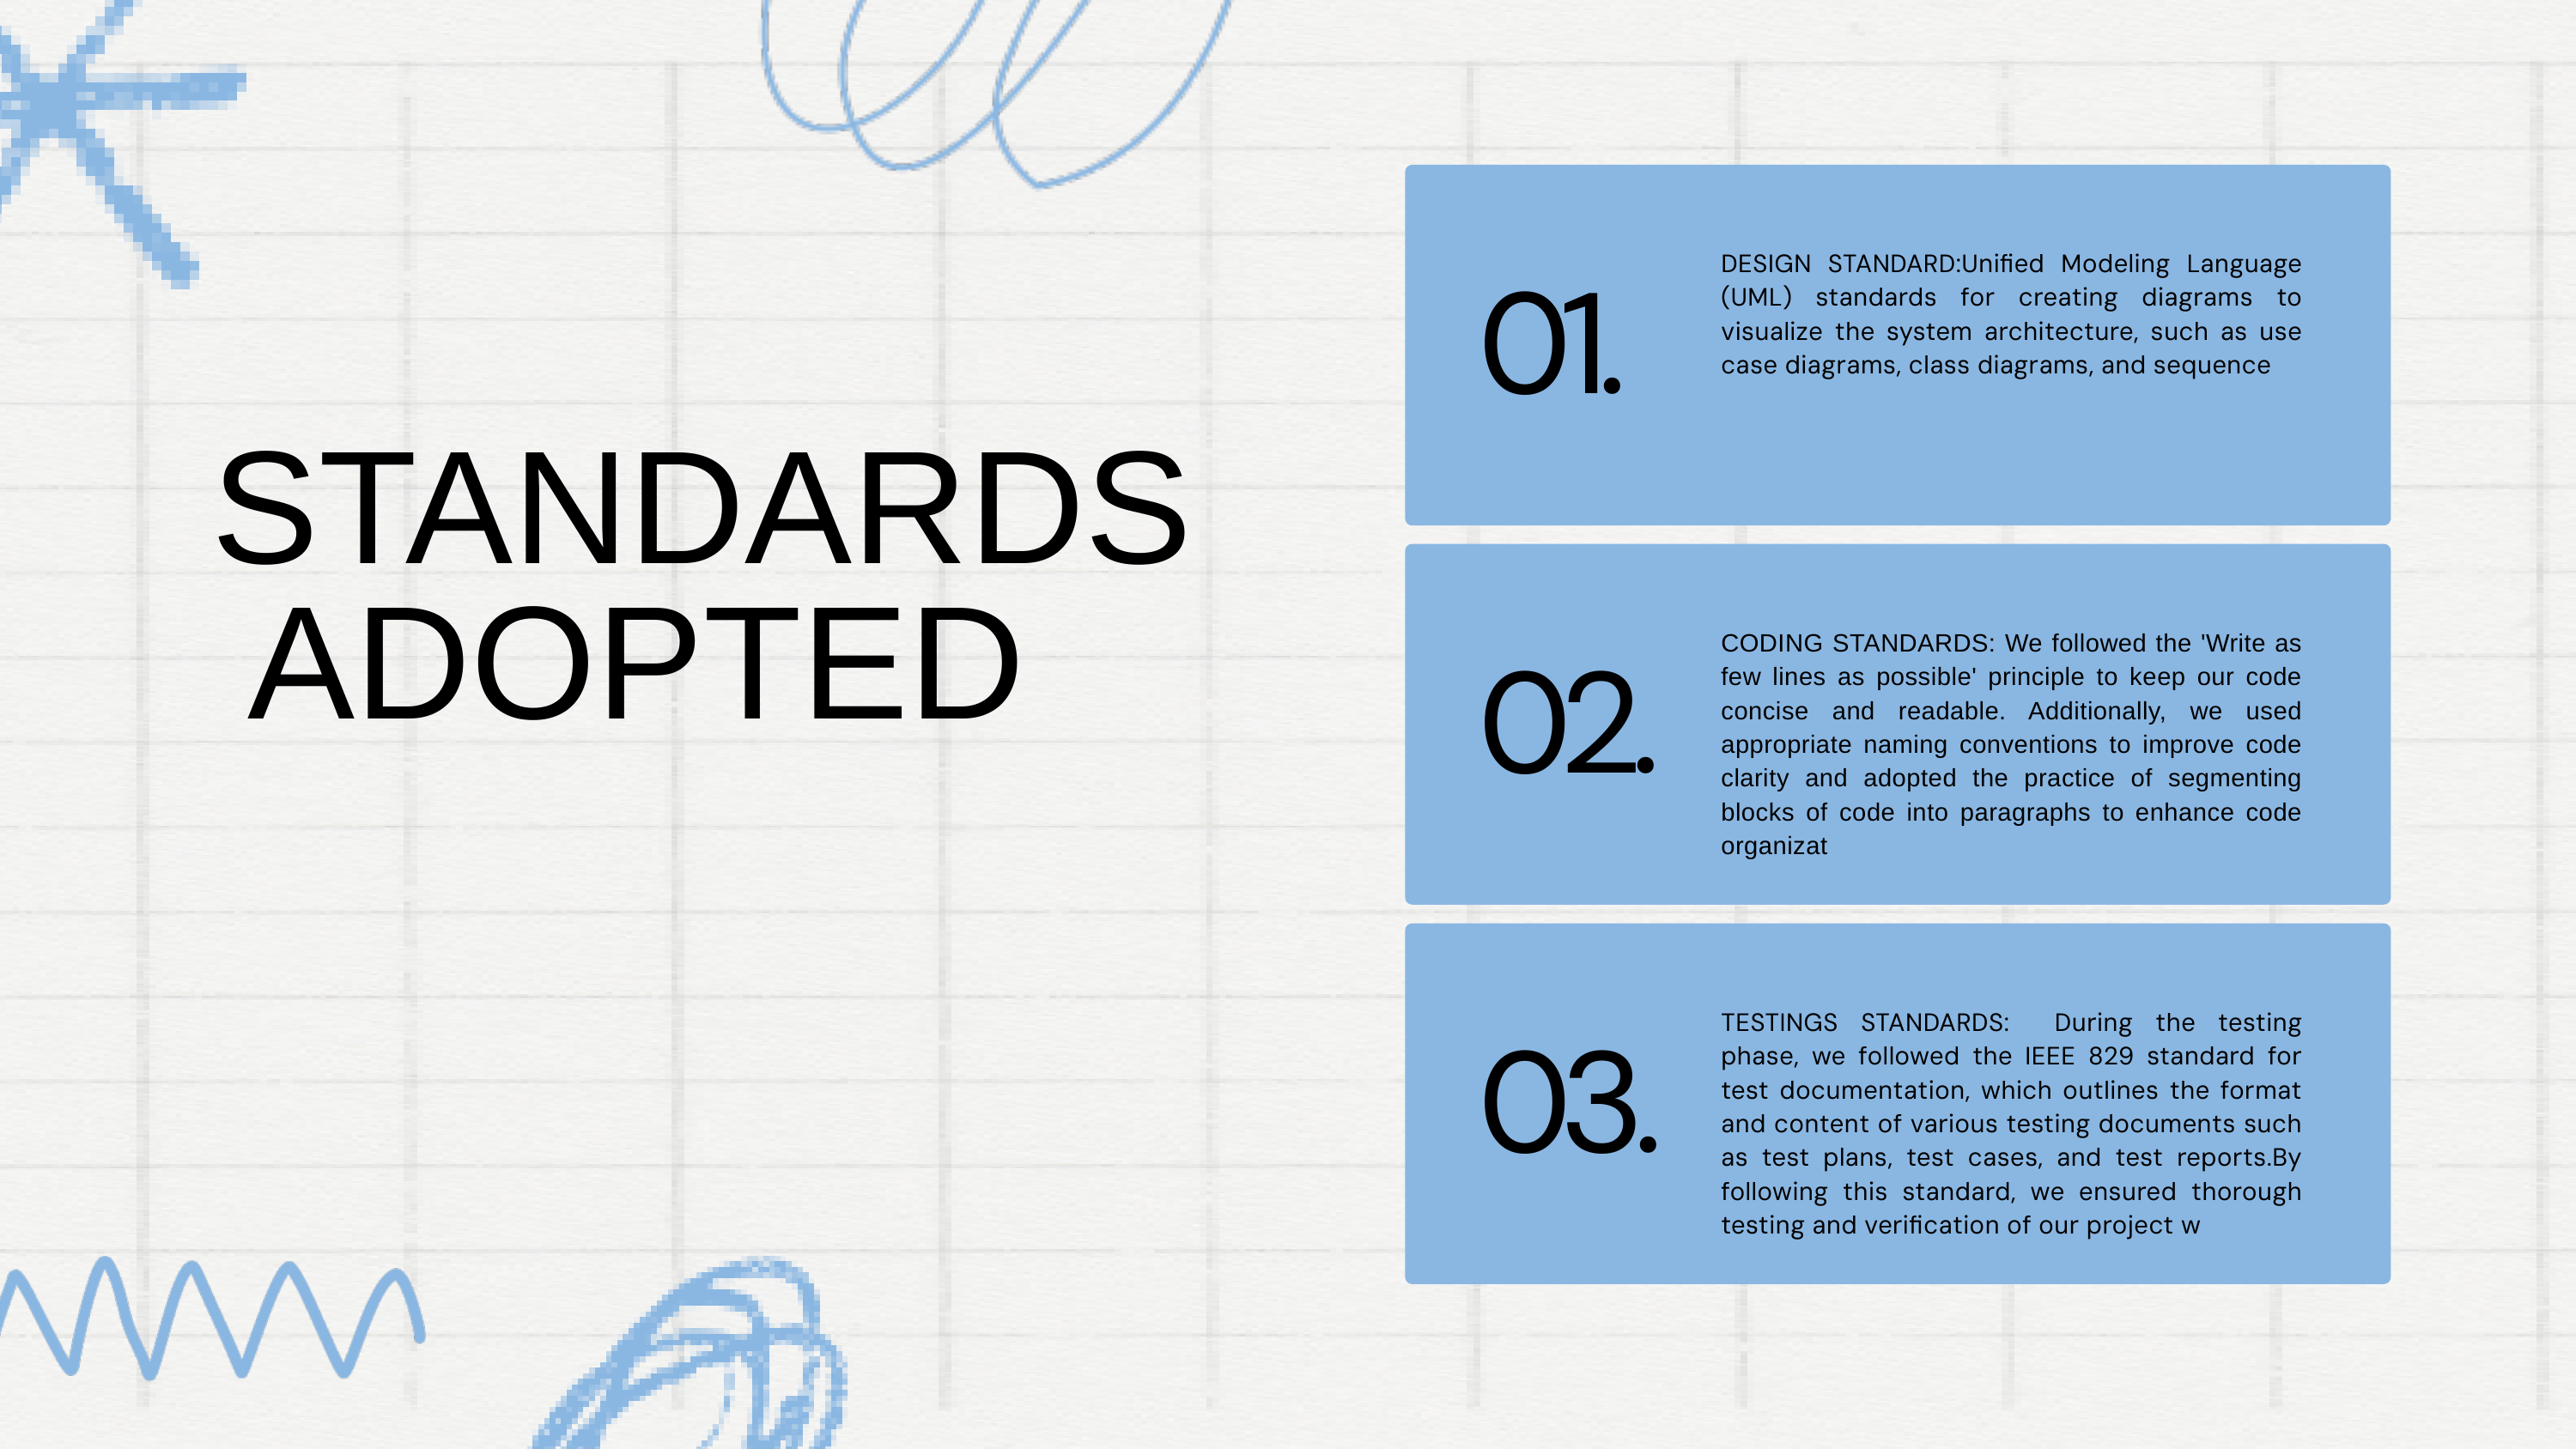

DESIGN STANDARD:Unified Modeling Language (UML) standards for creating diagrams to visualize the system architecture, such as use case diagrams, class diagrams, and sequence
01.
STANDARDS  ADOPTED

CODING STANDARDS: We followed the 'Write as few lines as possible' principle to keep our code concise and readable. Additionally, we used appropriate naming conventions to improve code clarity and adopted the practice of segmenting blocks of code into paragraphs to enhance code organizat
02.

TESTINGS STANDARDS:  During the testing phase, we followed the IEEE 829 standard for test documentation, which outlines the format and content of various testing documents such as test plans, test cases, and test reports.By following this standard, we ensured thorough testing and verification of our project w
03.